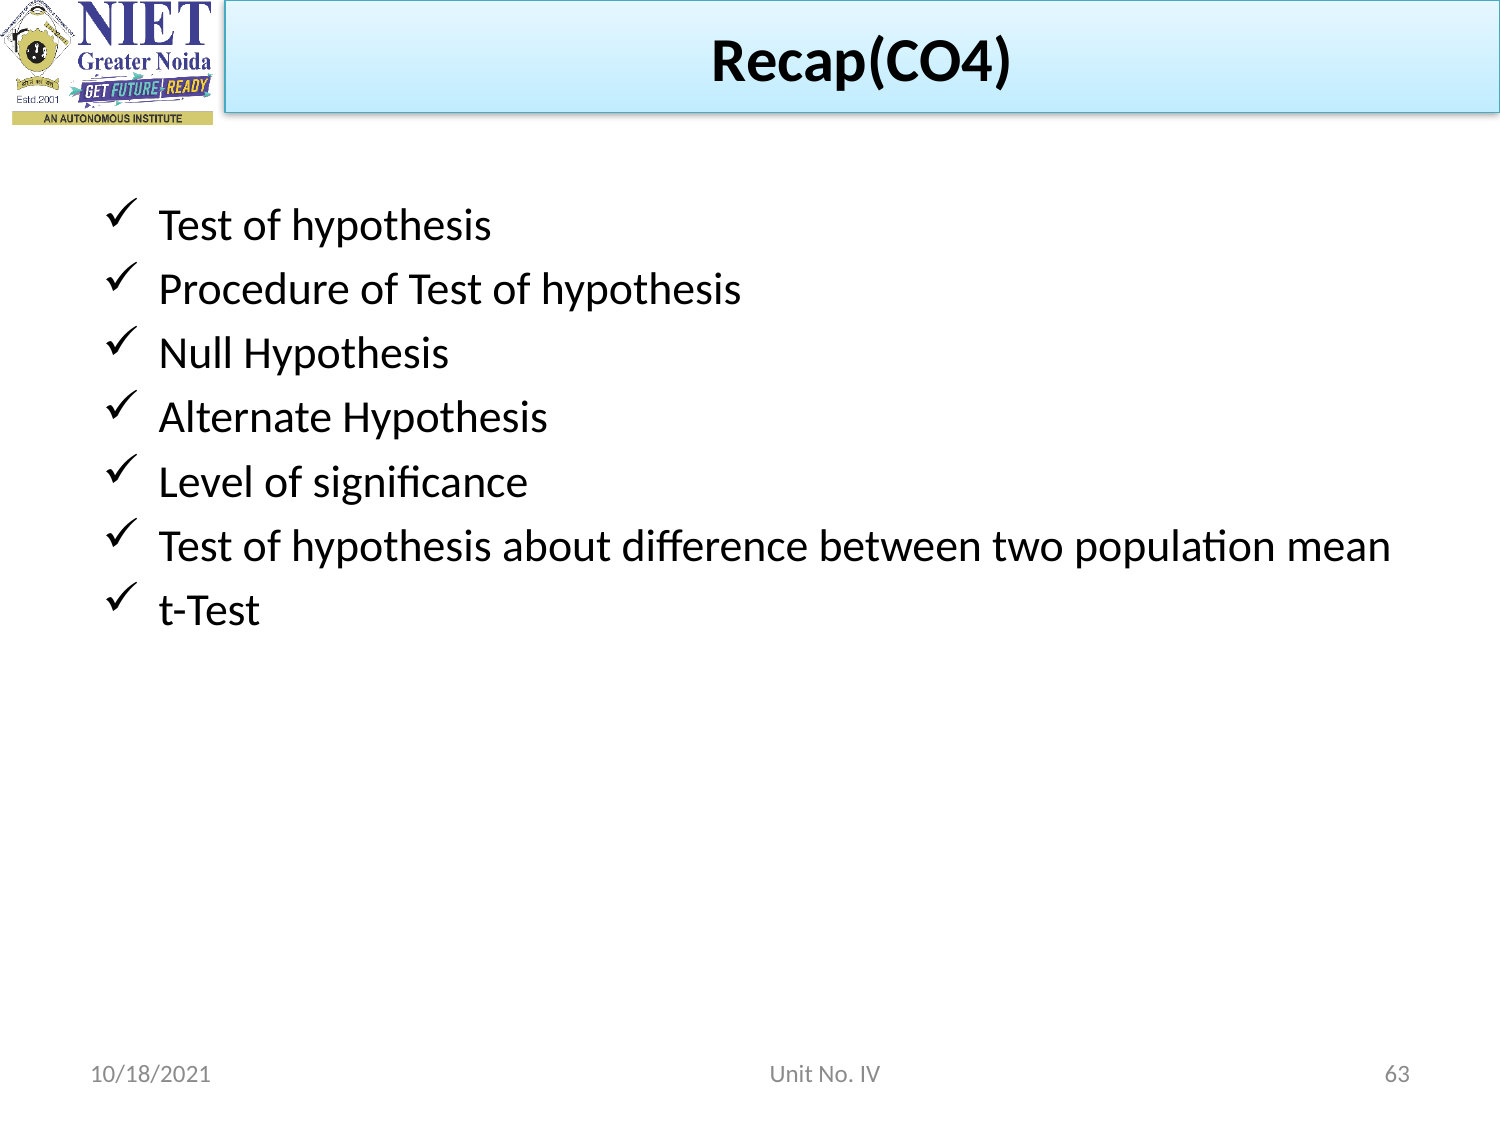

Recap(CO4)
Test of hypothesis
Procedure of Test of hypothesis
Null Hypothesis
Alternate Hypothesis
Level of significance
Test of hypothesis about difference between two population mean
t-Test

10/18/2021
Unit No. IV
63